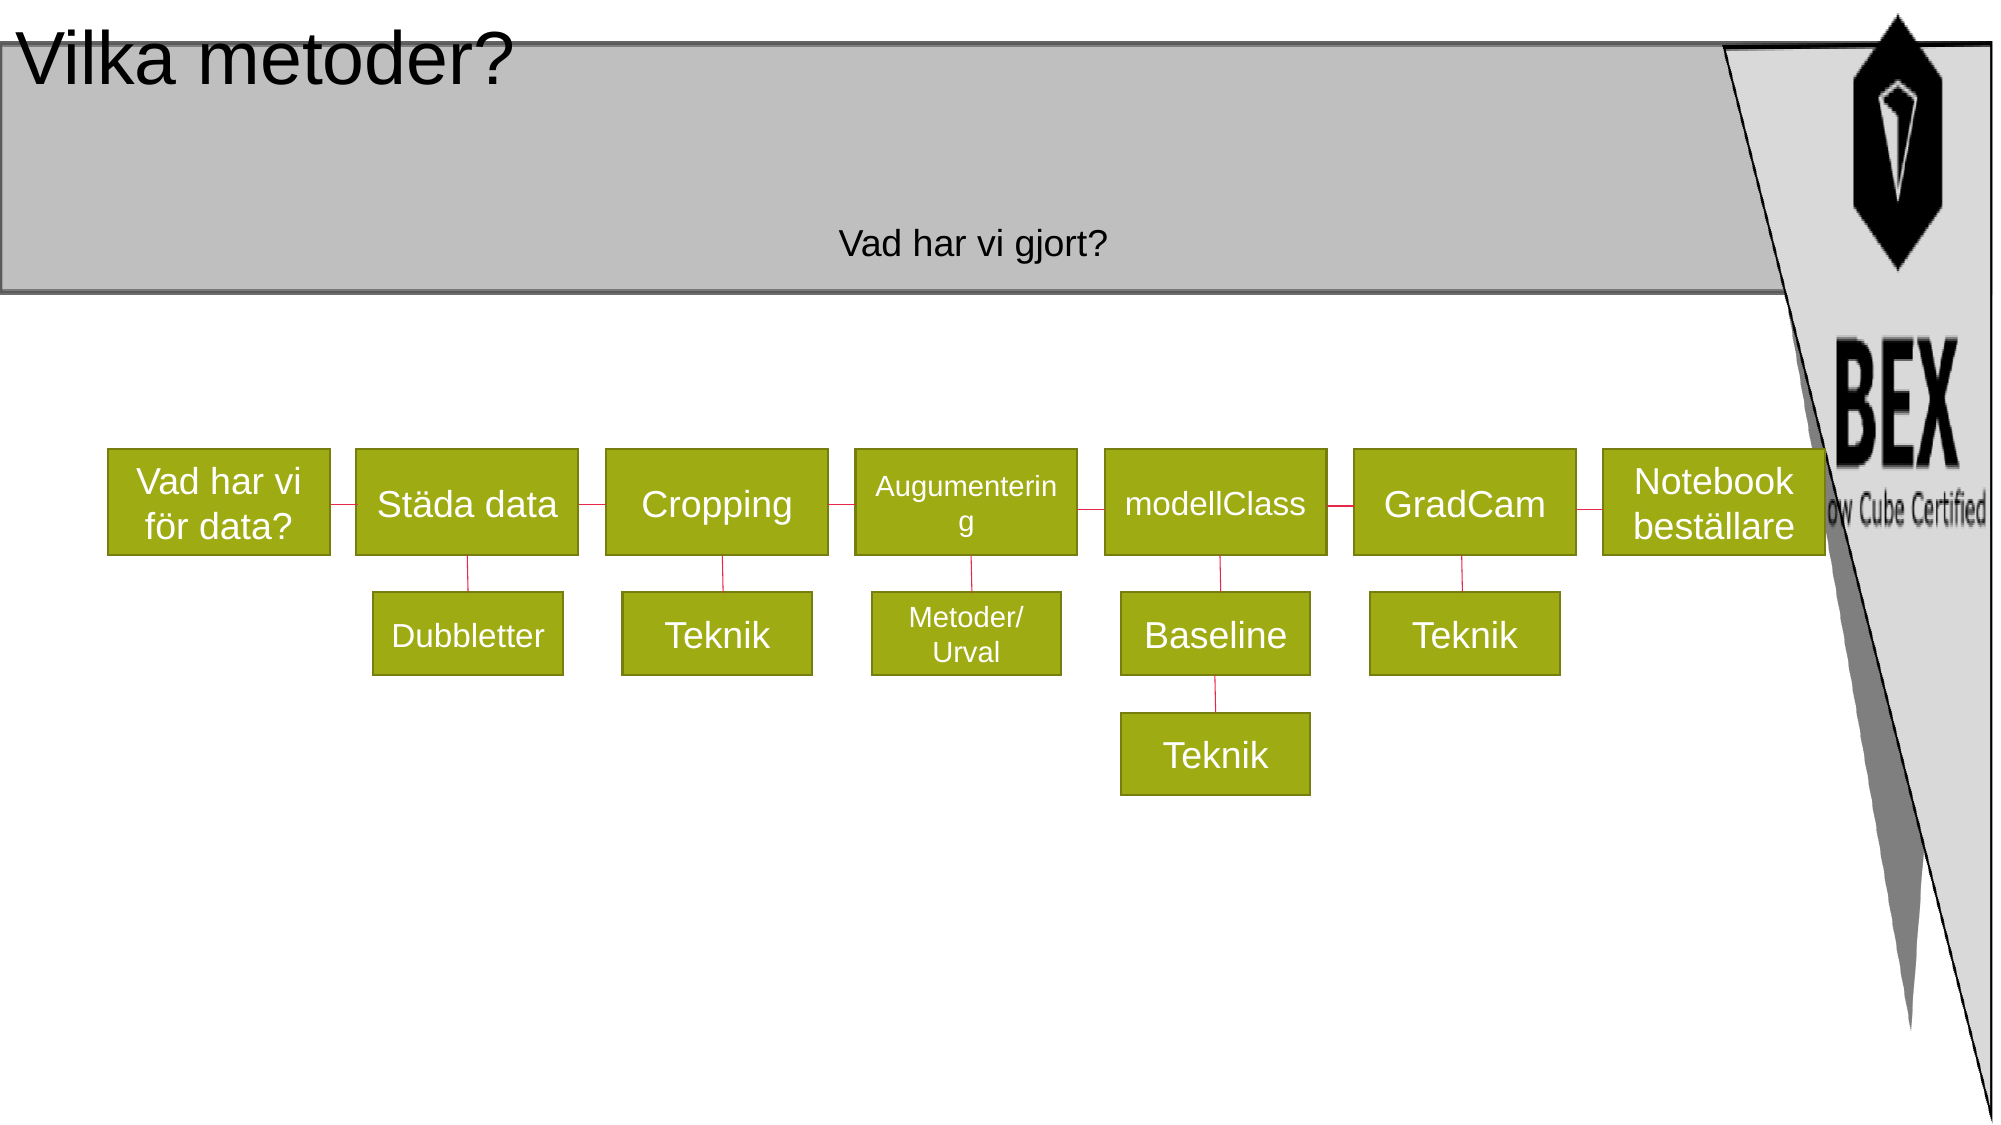

# Vilka metoder?
Vad har vi gjort?
Vad har vi för data?
Städa data
Cropping
Augumentering
modellClass
GradCam
Notebook beställare
Dubbletter
Teknik
Metoder/ Urval
Baseline
Teknik
Teknik